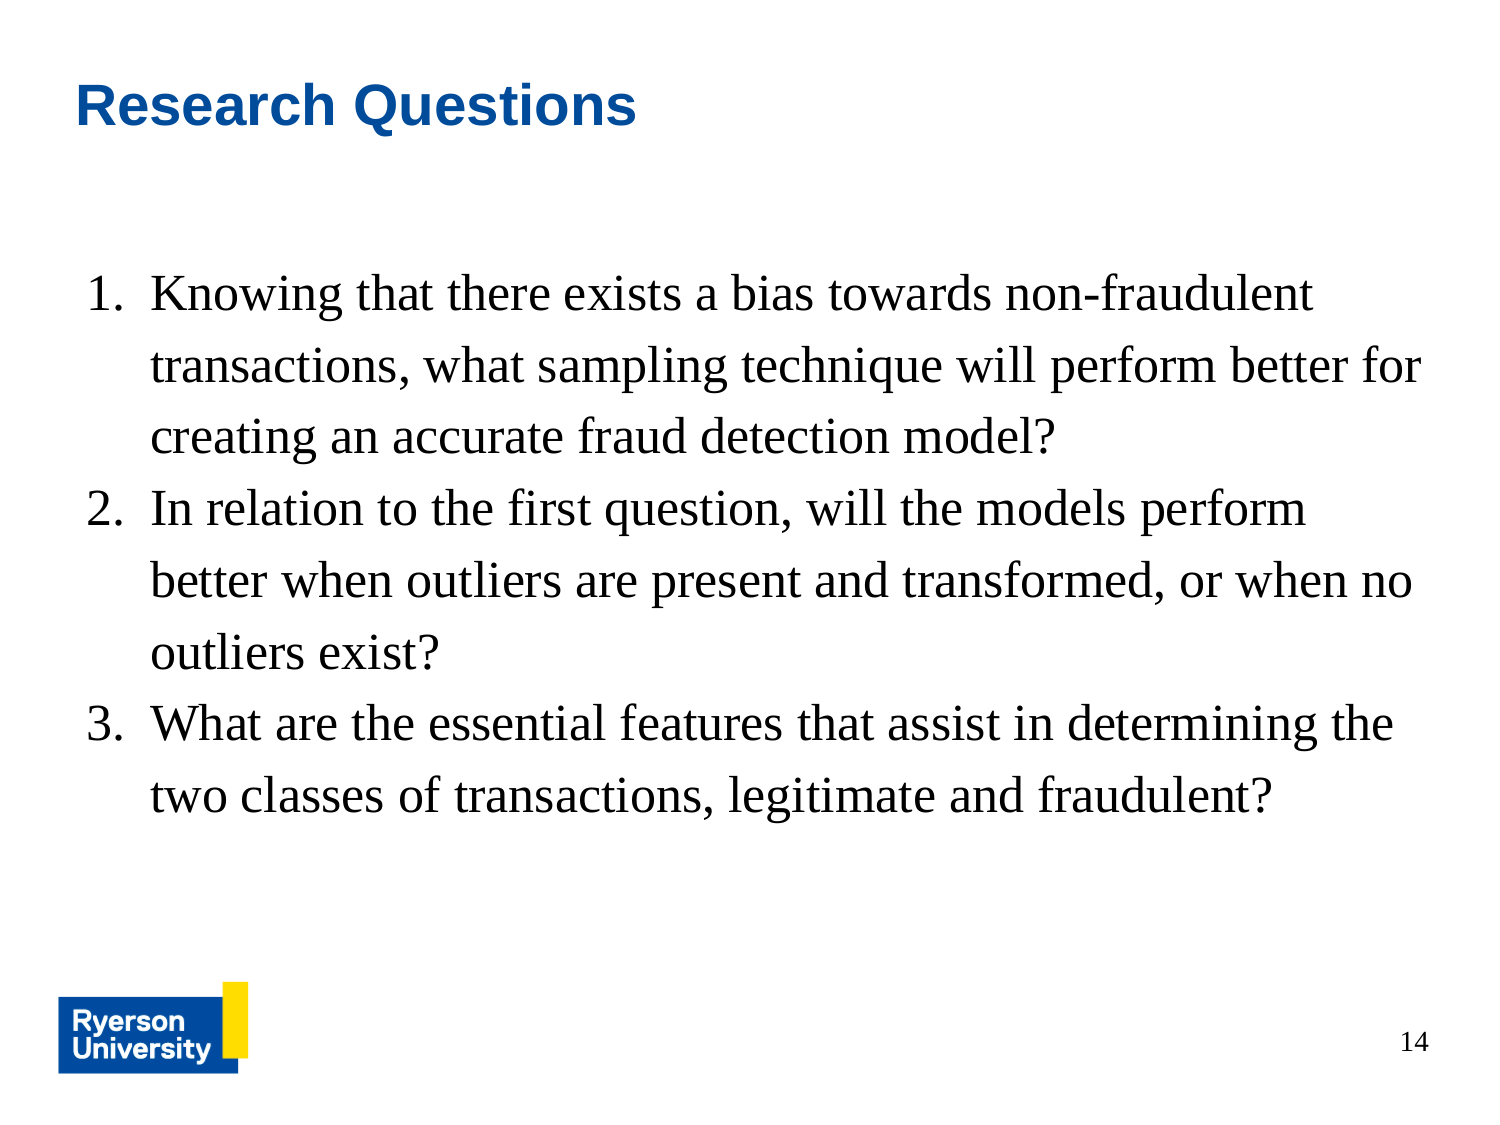

# Research Questions
Knowing that there exists a bias towards non-fraudulent transactions, what sampling technique will perform better for creating an accurate fraud detection model?
In relation to the first question, will the models perform better when outliers are present and transformed, or when no outliers exist?
What are the essential features that assist in determining the two classes of transactions, legitimate and fraudulent?
14